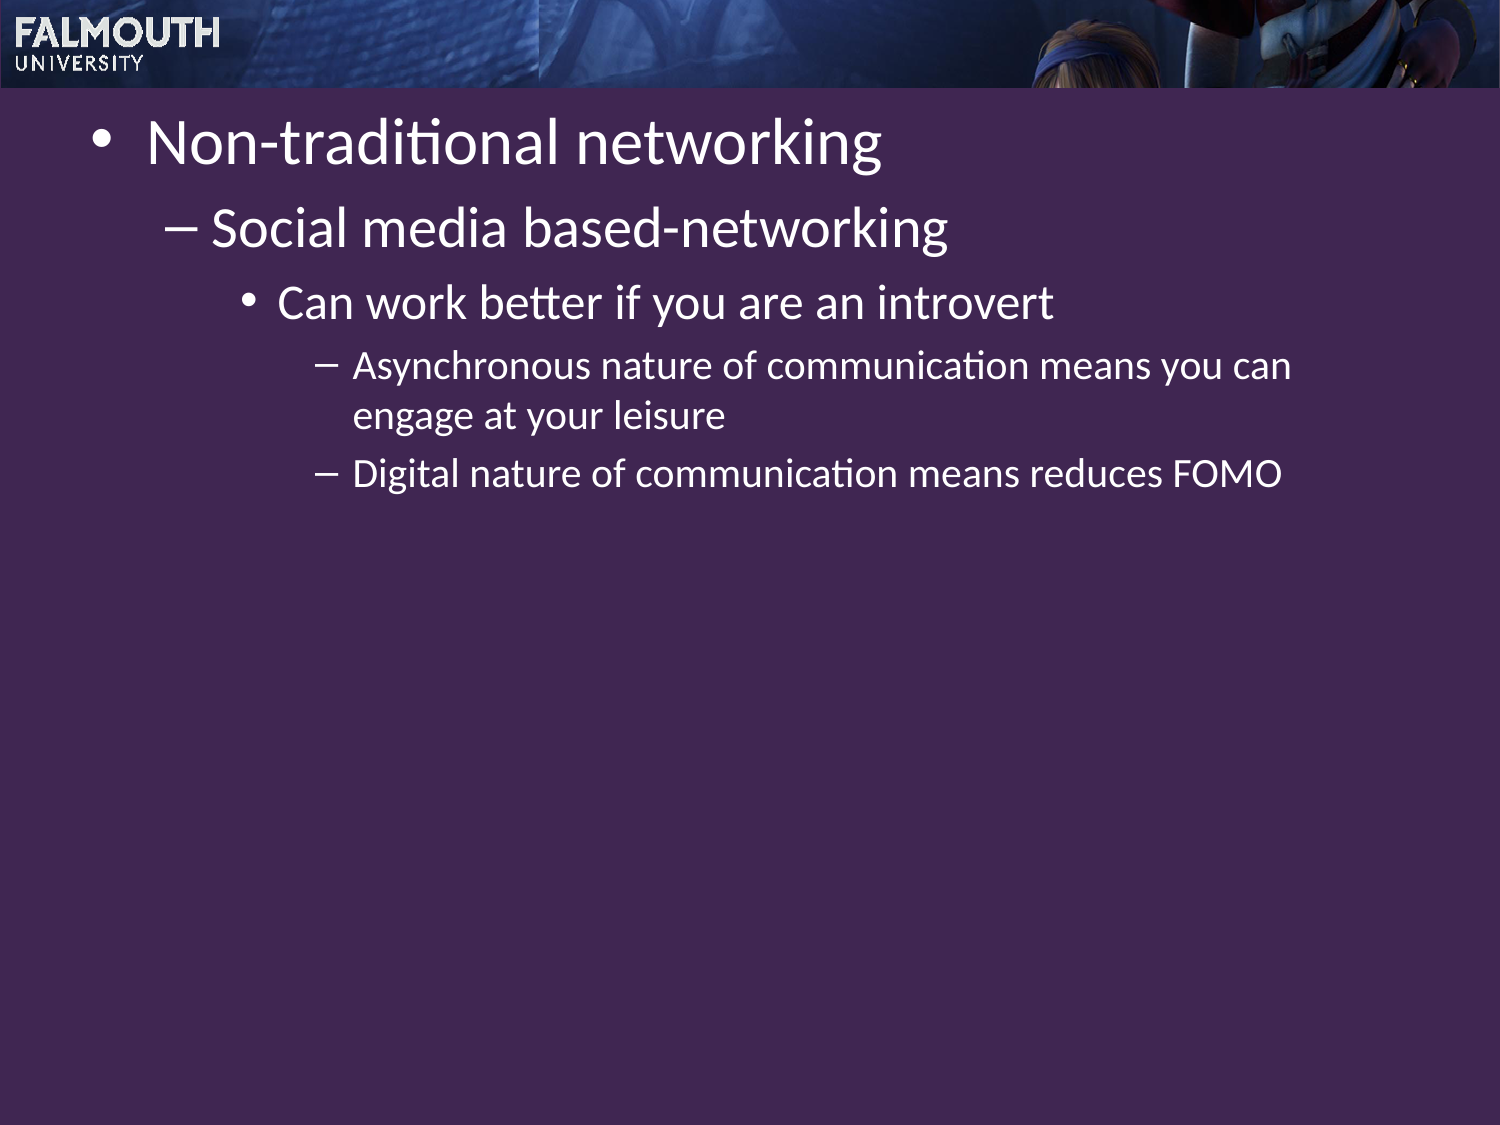

Non-traditional networking
Social media based-networking
Can work better if you are an introvert
Asynchronous nature of communication means you can engage at your leisure
Digital nature of communication means reduces FOMO